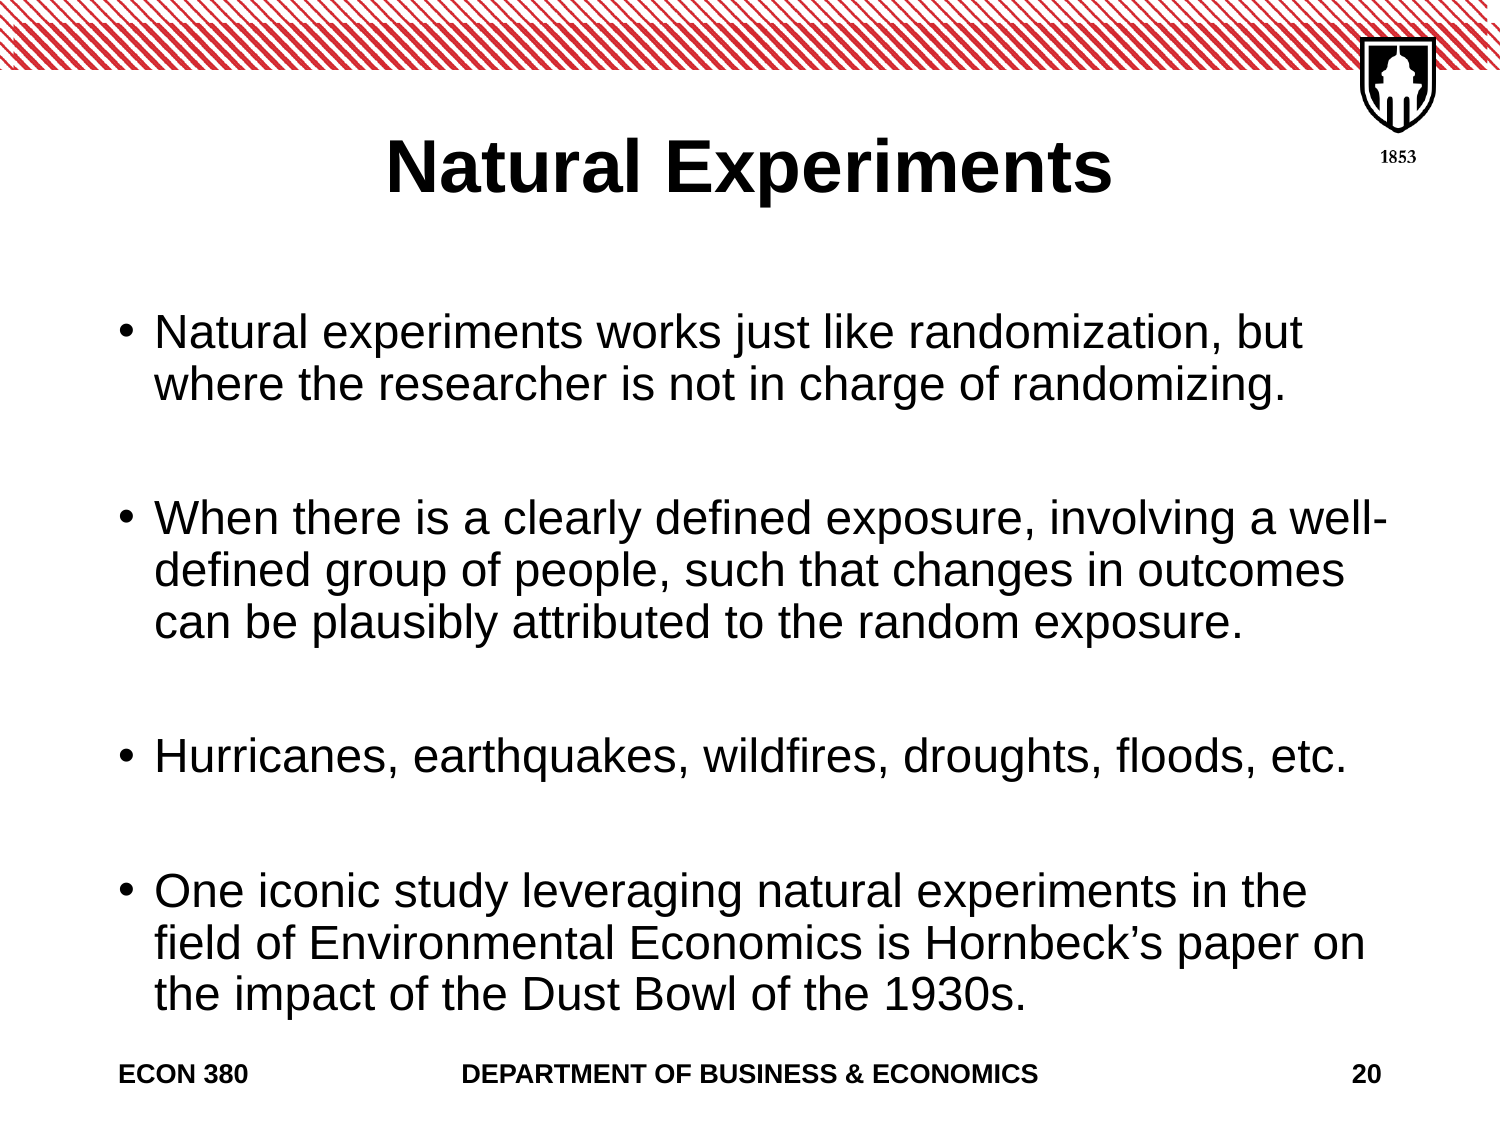

# Natural Experiments
Natural experiments works just like randomization, but where the researcher is not in charge of randomizing.

When there is a clearly defined exposure, involving a well-defined group of people, such that changes in outcomes can be plausibly attributed to the random exposure.

Hurricanes, earthquakes, wildfires, droughts, floods, etc.

One iconic study leveraging natural experiments in the field of Environmental Economics is Hornbeck’s paper on the impact of the Dust Bowl of the 1930s.

ECON 380
DEPARTMENT OF BUSINESS & ECONOMICS
20